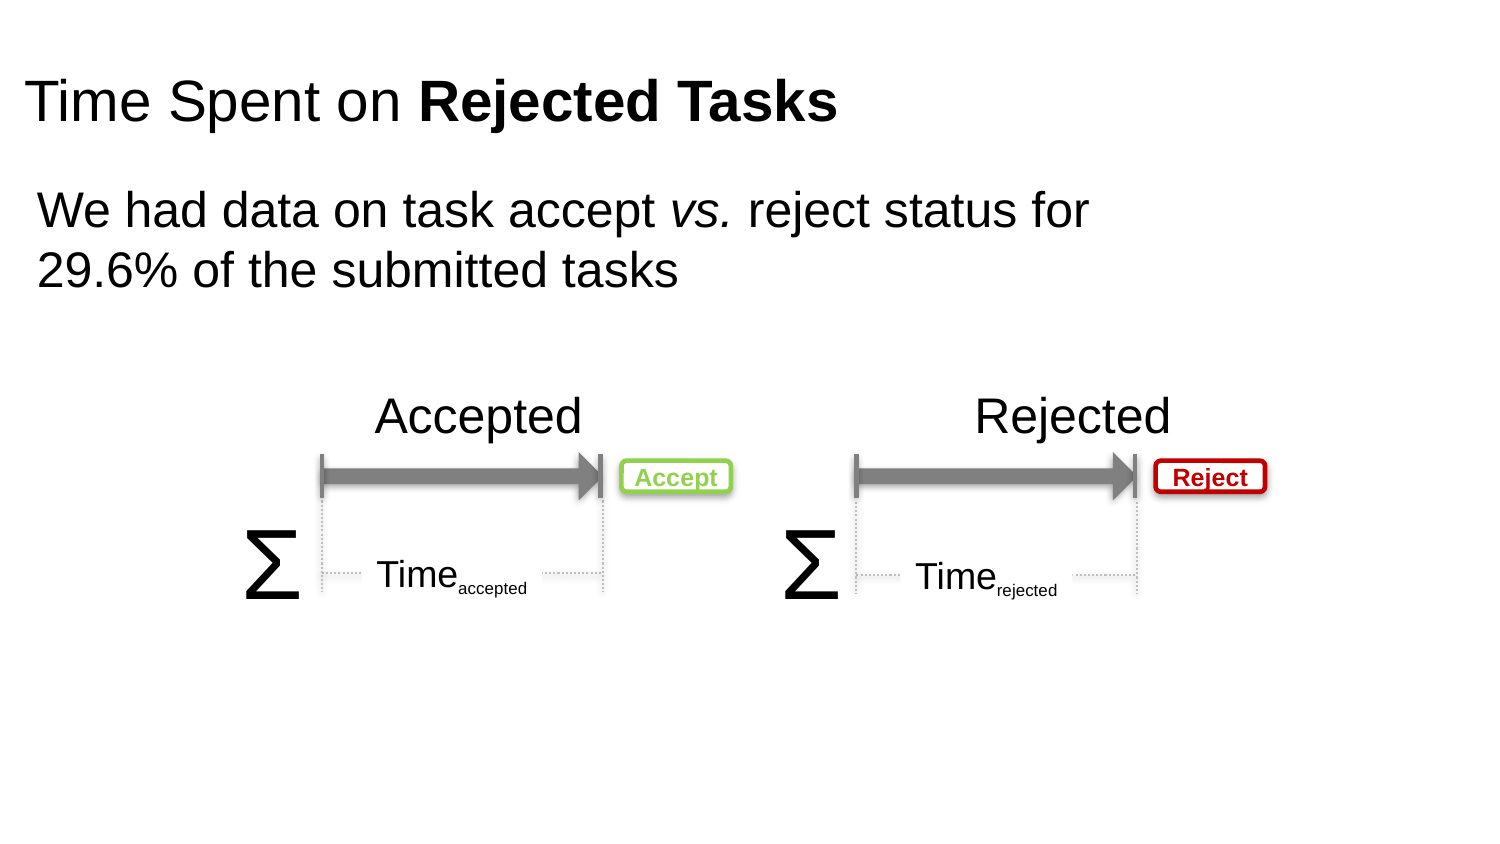

Time Spent on Rejected Tasks
We had data on task accept vs. reject status for 29.6% of the submitted tasks
Accepted
Rejected

Accept

Reject
Σ
Σ
Timeaccepted
Timerejected